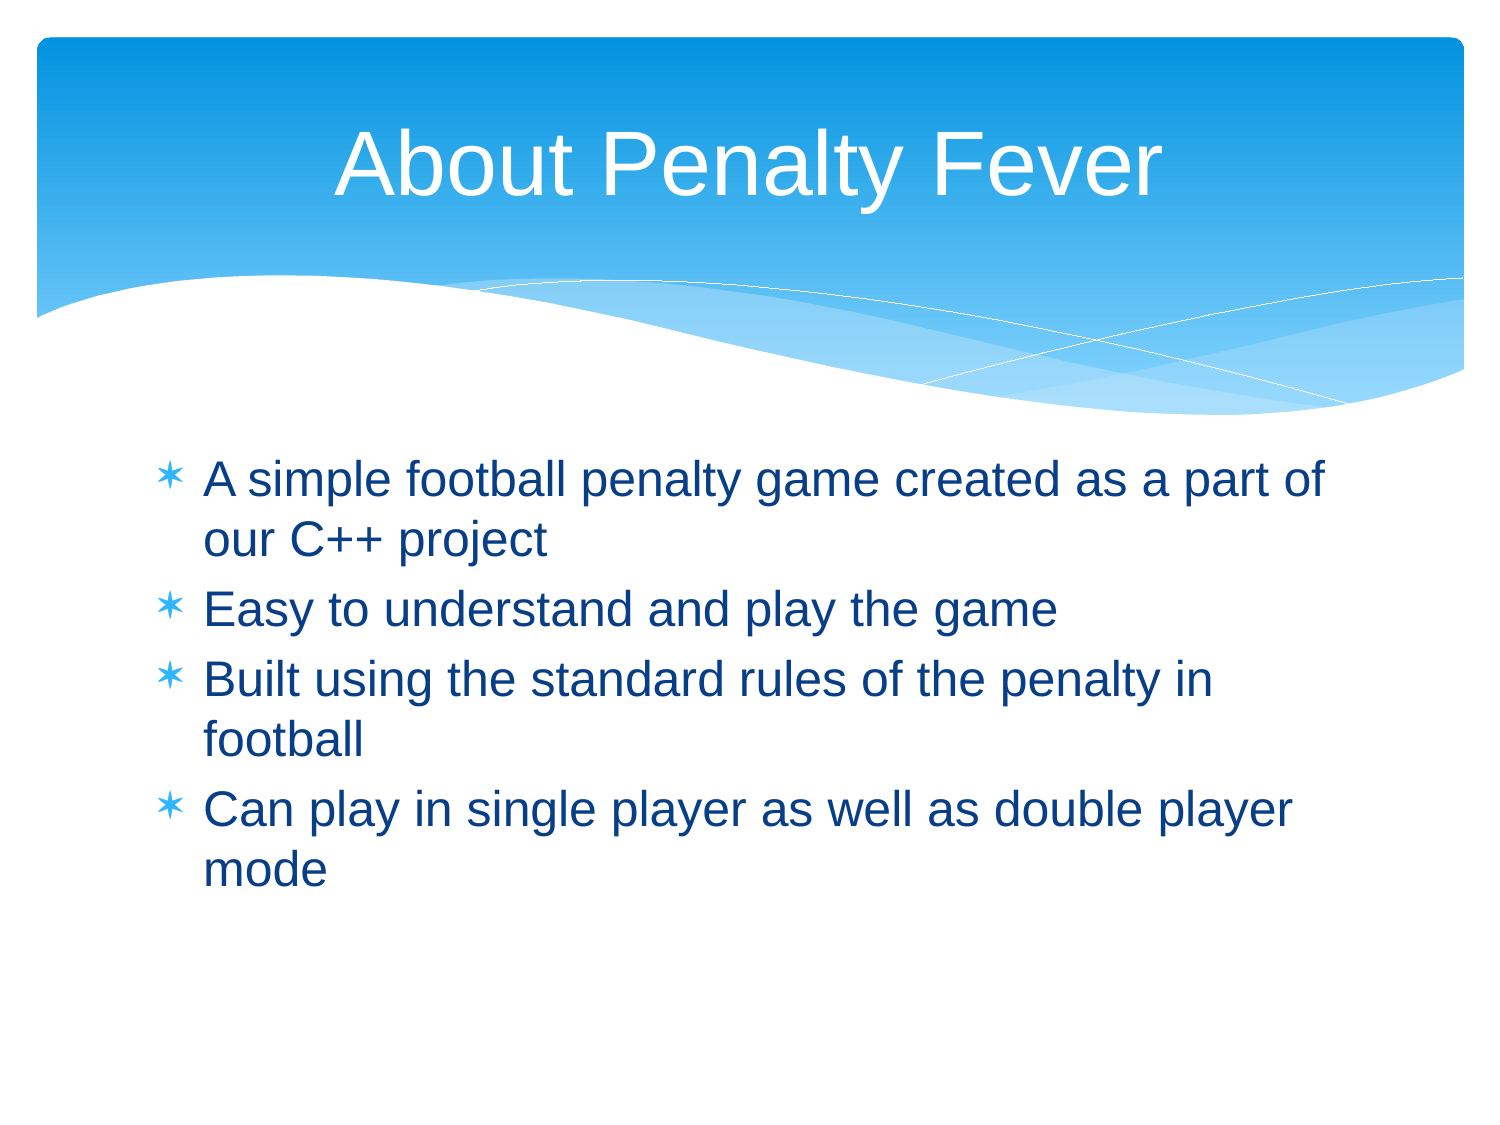

# About Penalty Fever
A simple football penalty game created as a part of our C++ project
Easy to understand and play the game
Built using the standard rules of the penalty in football
Can play in single player as well as double player mode